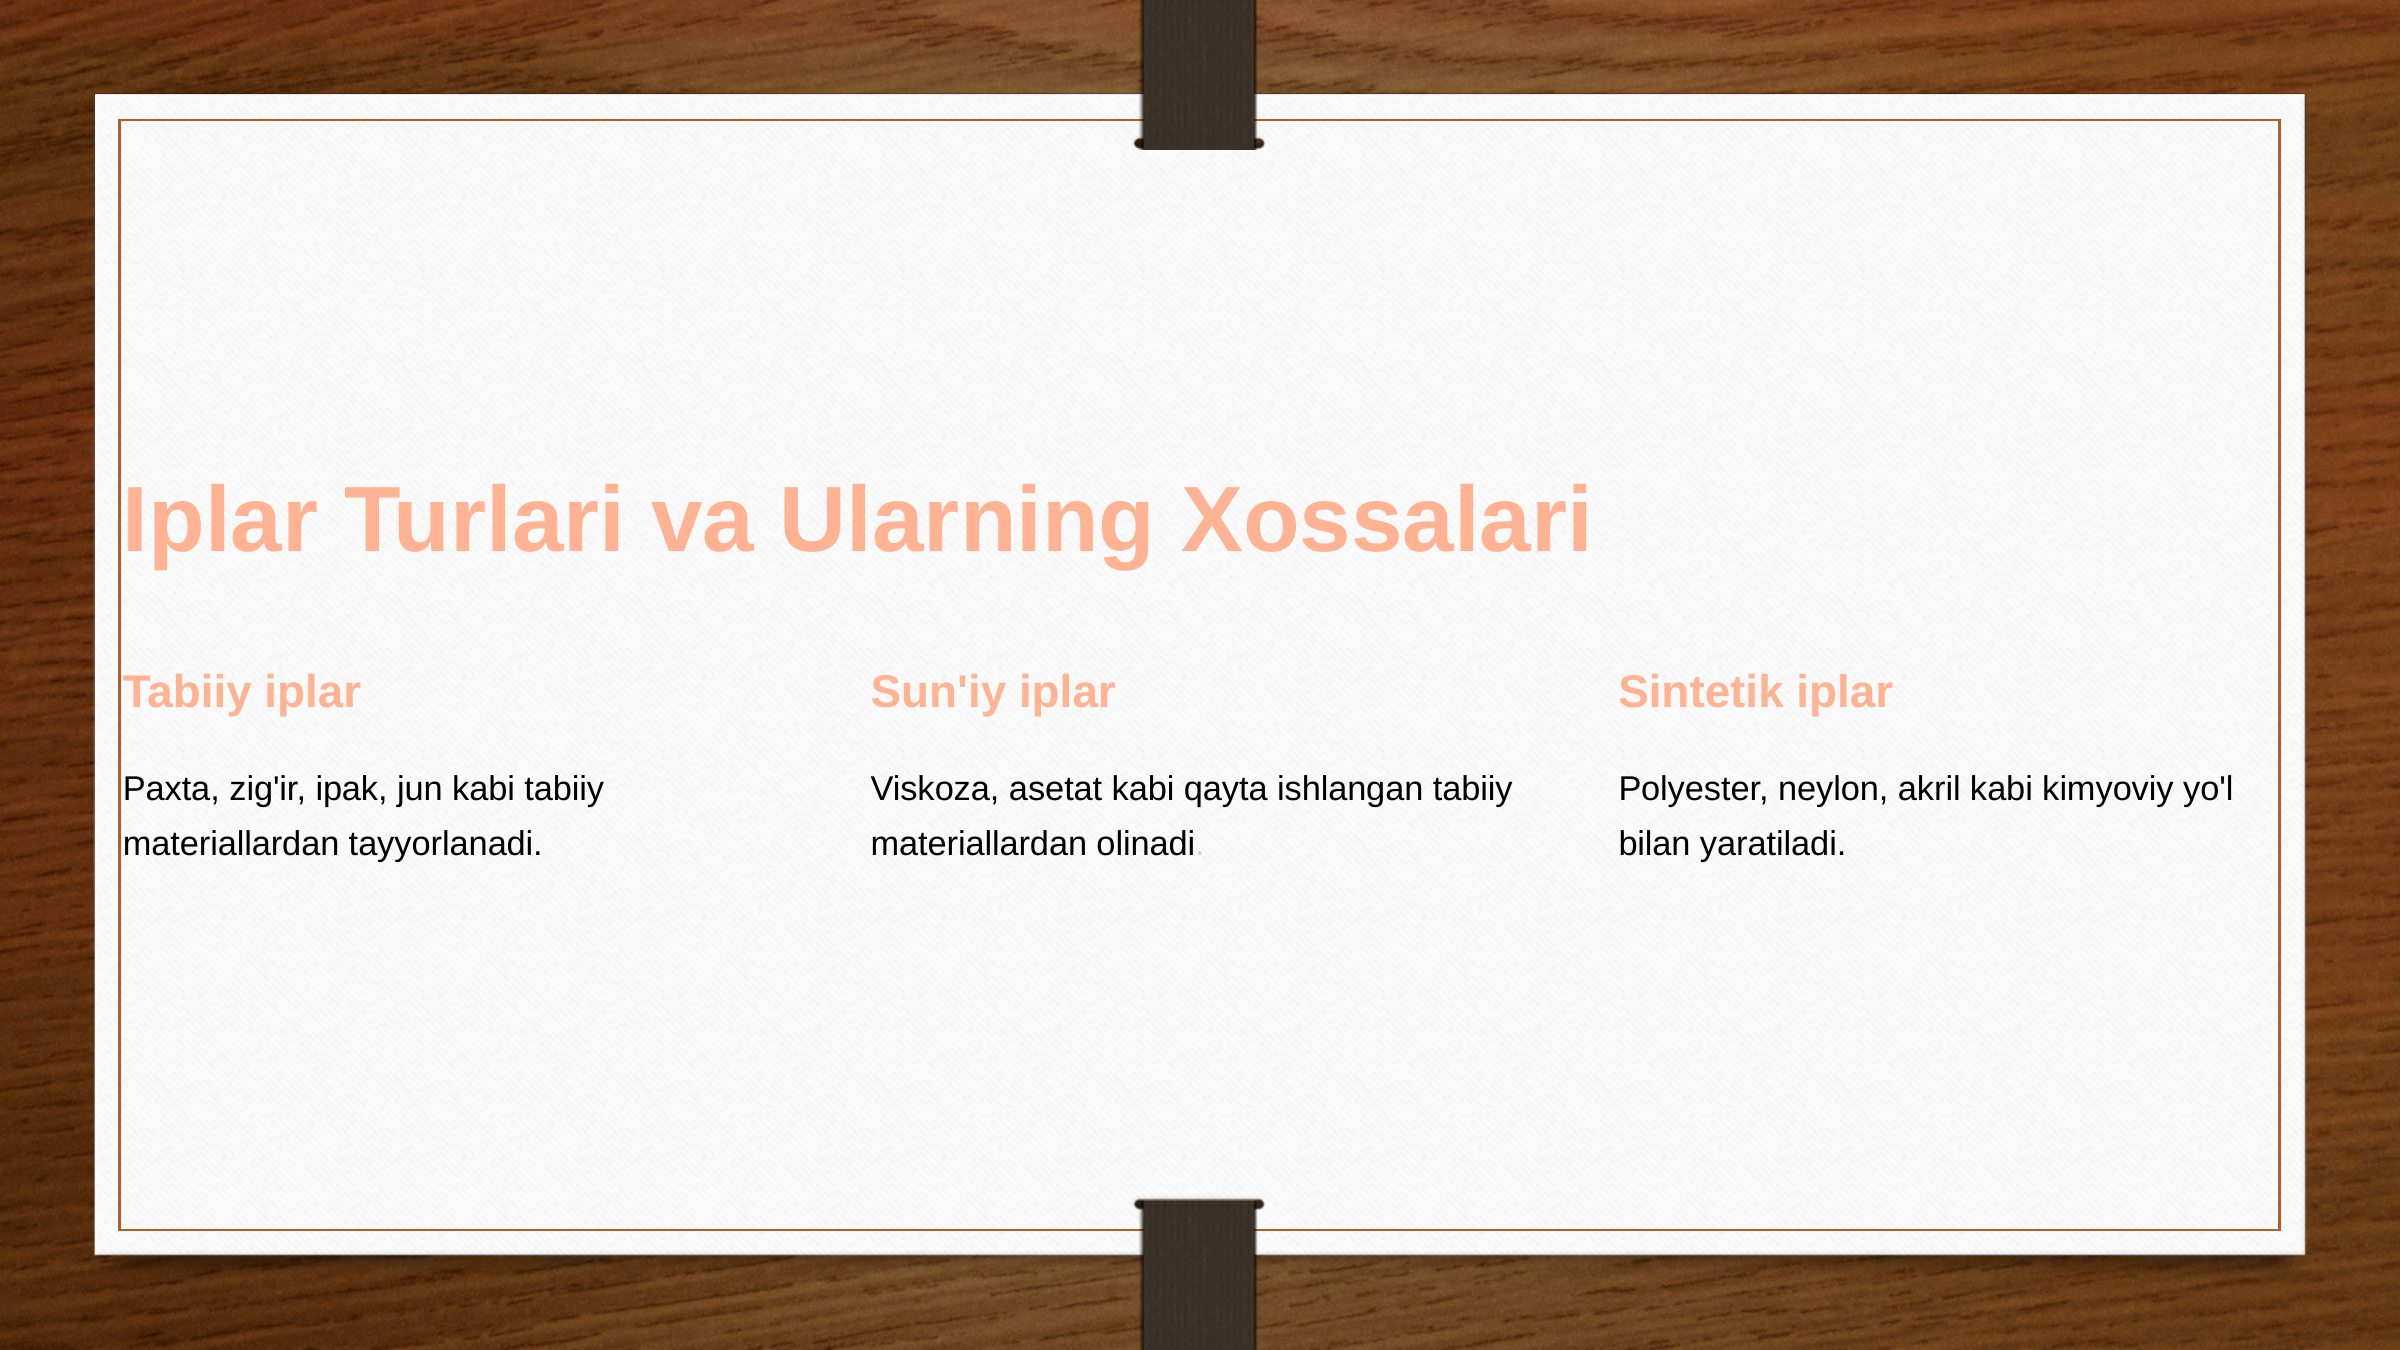

Iplar Turlari va Ularning Xossalari
Tabiiy iplar
Sun'iy iplar
Sintetik iplar
Paxta, zig'ir, ipak, jun kabi tabiiy materiallardan tayyorlanadi.
Viskoza, asetat kabi qayta ishlangan tabiiy materiallardan olinadi.
Polyester, neylon, akril kabi kimyoviy yo'l bilan yaratiladi.